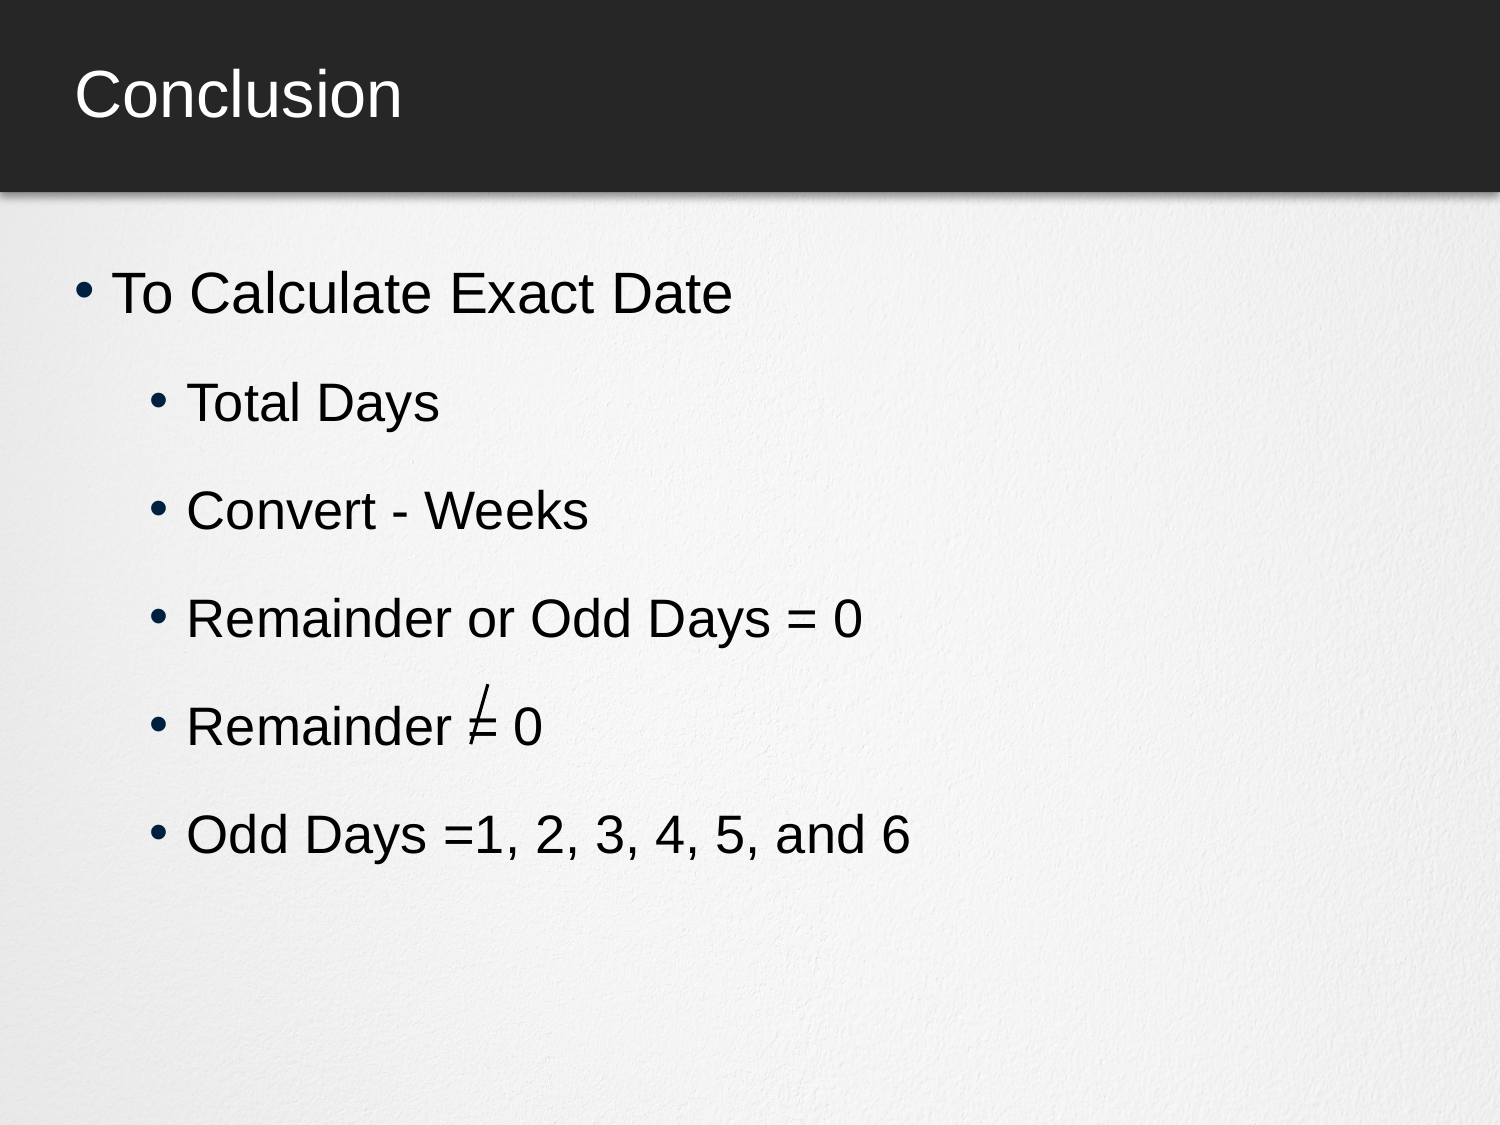

# Conclusion
To Calculate Exact Date
Total Days
Convert - Weeks
Remainder or Odd Days = 0
Remainder = 0
Odd Days =1, 2, 3, 4, 5, and 6